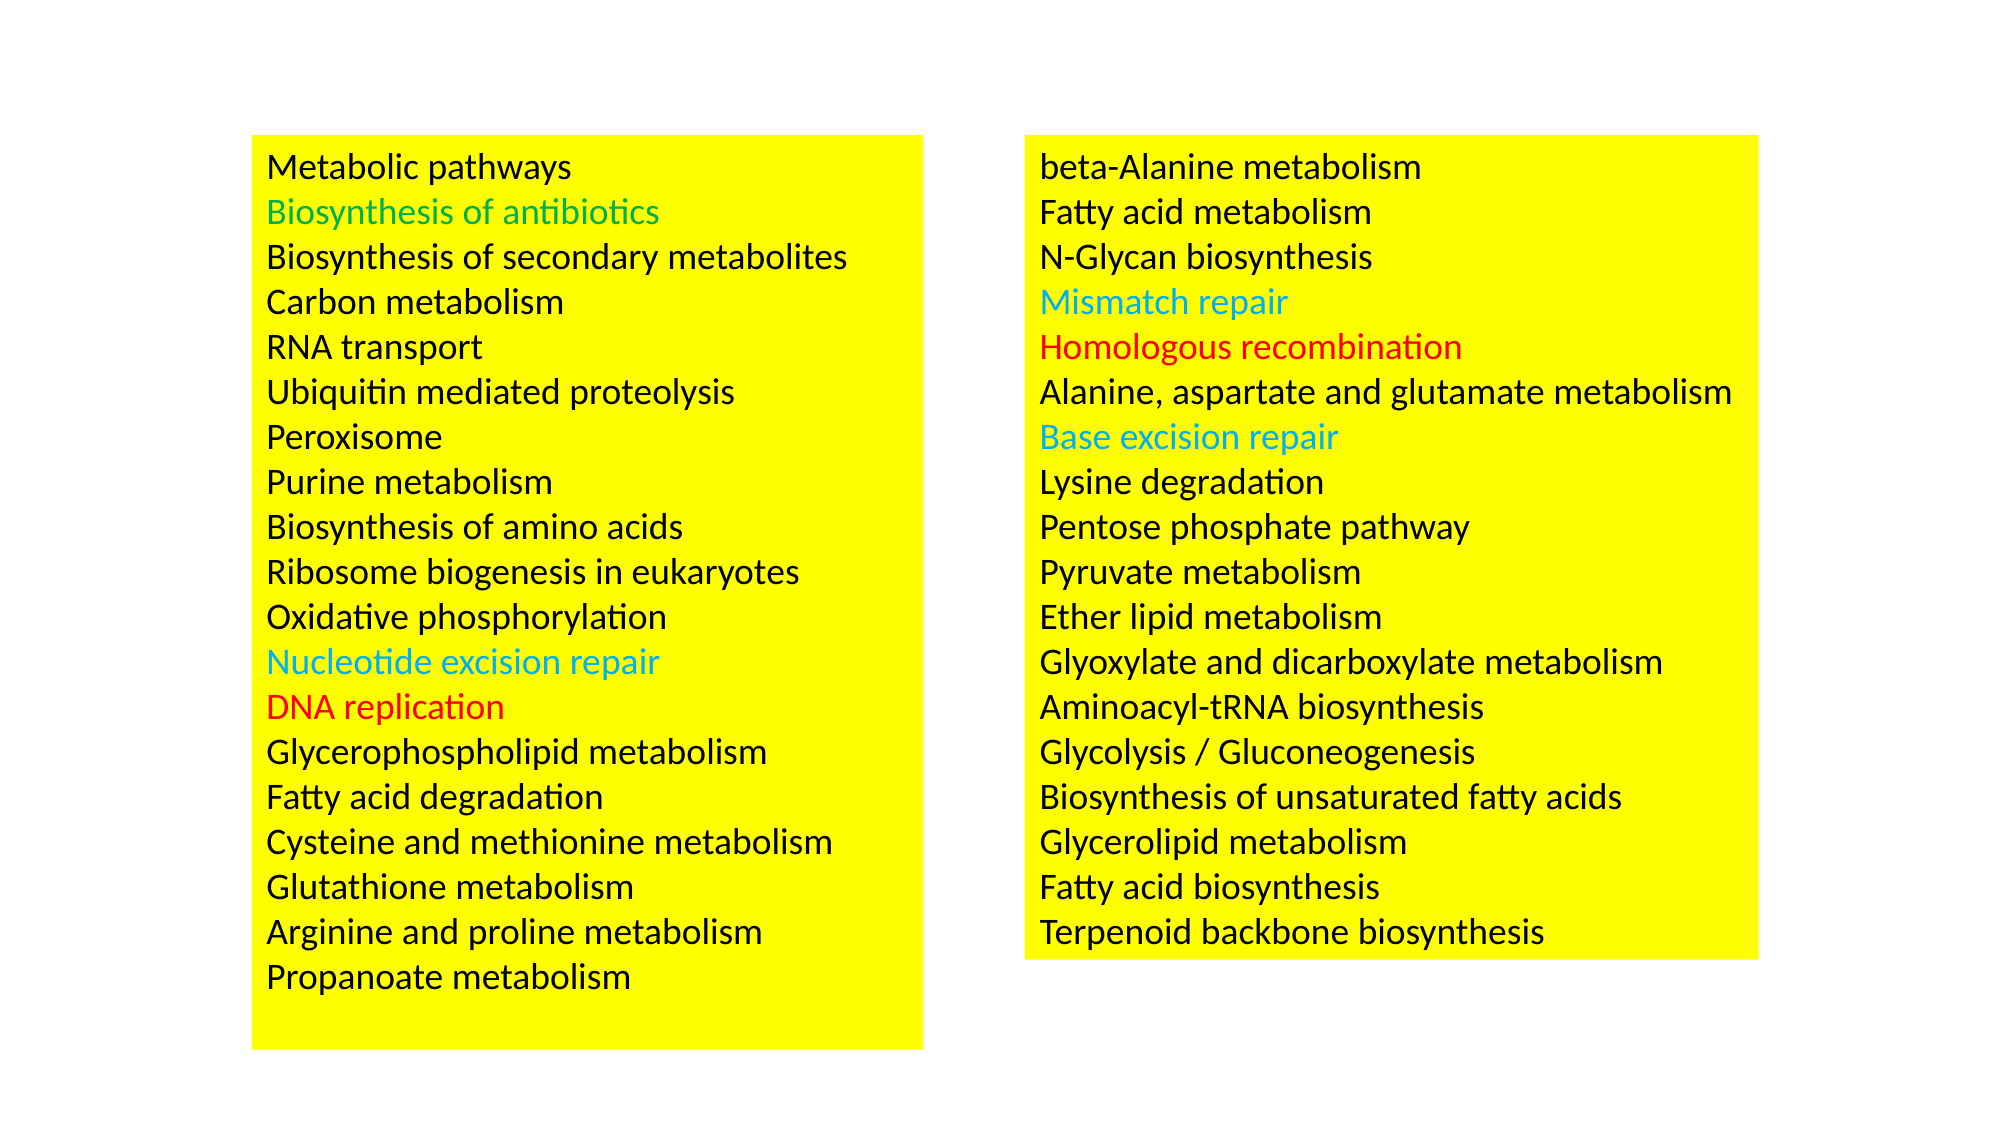

Metabolic pathways
Biosynthesis of antibiotics
Biosynthesis of secondary metabolites
Carbon metabolism
RNA transport
Ubiquitin mediated proteolysis
Peroxisome
Purine metabolism
Biosynthesis of amino acids
Ribosome biogenesis in eukaryotes
Oxidative phosphorylation
Nucleotide excision repair
DNA replication
Glycerophospholipid metabolism
Fatty acid degradation
Cysteine and methionine metabolism
Glutathione metabolism
Arginine and proline metabolism
Propanoate metabolism

beta-Alanine metabolism
Fatty acid metabolism
N-Glycan biosynthesis
Mismatch repair
Homologous recombination
Alanine, aspartate and glutamate metabolism
Base excision repair
Lysine degradation
Pentose phosphate pathway
Pyruvate metabolism
Ether lipid metabolism
Glyoxylate and dicarboxylate metabolism
Aminoacyl-tRNA biosynthesis
Glycolysis / Gluconeogenesis
Biosynthesis of unsaturated fatty acids
Glycerolipid metabolism
Fatty acid biosynthesis
Terpenoid backbone biosynthesis